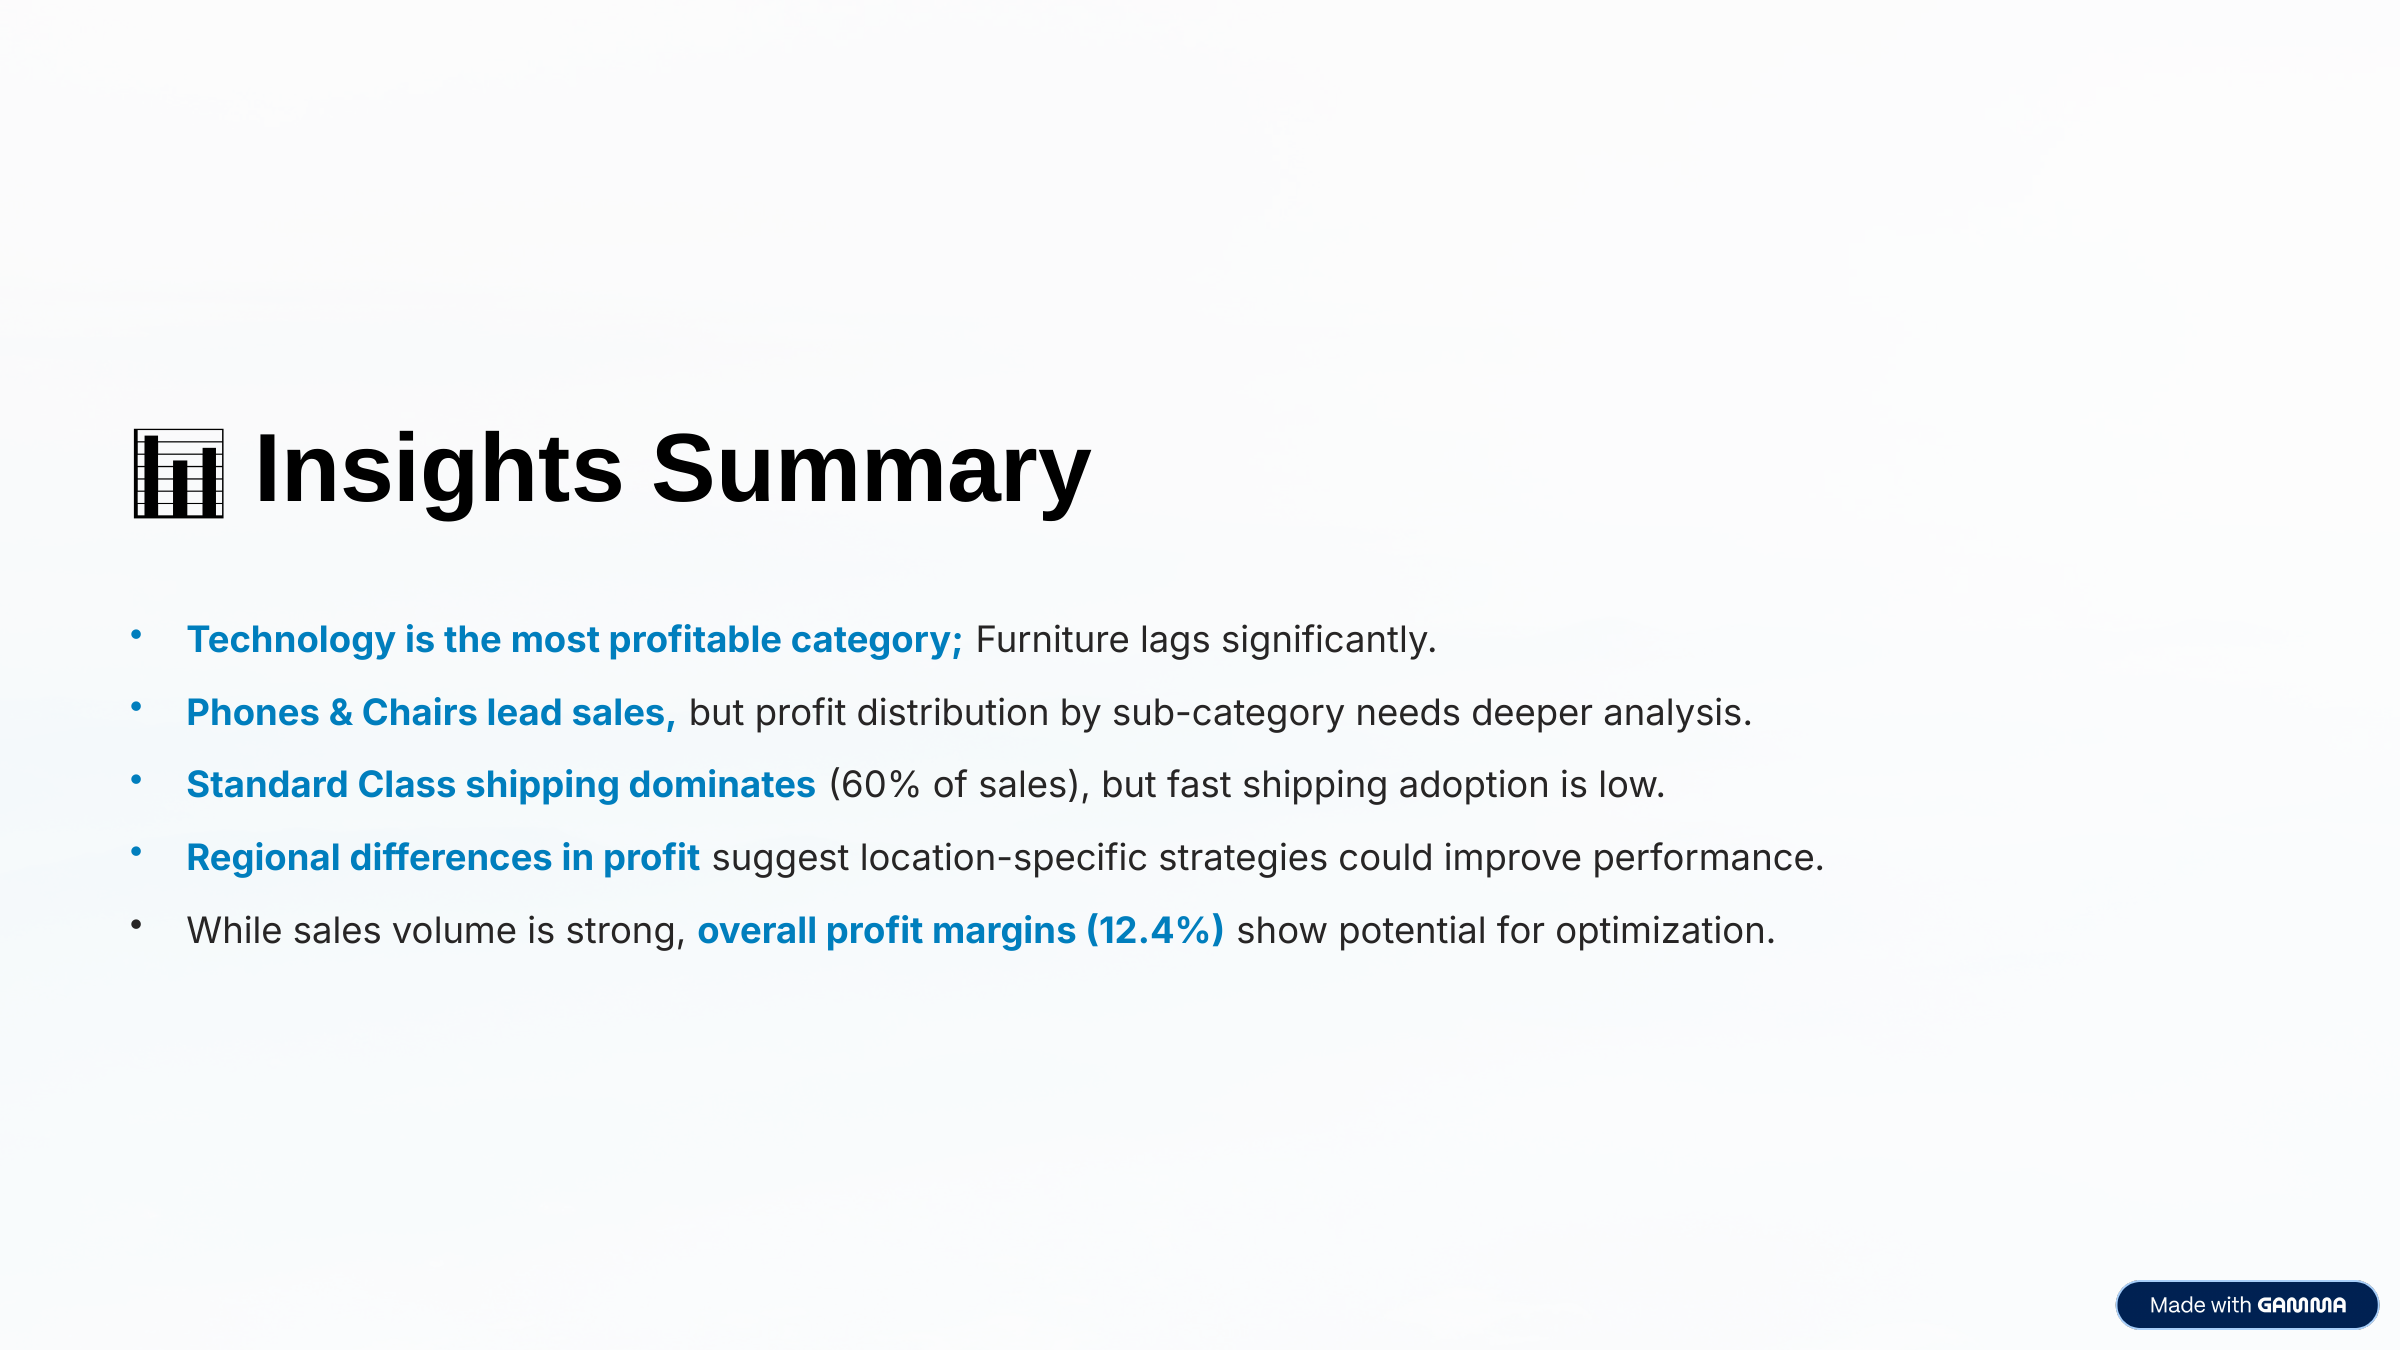

📊 Insights Summary
Technology is the most profitable category; Furniture lags significantly.
Phones & Chairs lead sales, but profit distribution by sub-category needs deeper analysis.
Standard Class shipping dominates (60% of sales), but fast shipping adoption is low.
Regional differences in profit suggest location-specific strategies could improve performance.
While sales volume is strong, overall profit margins (12.4%) show potential for optimization.